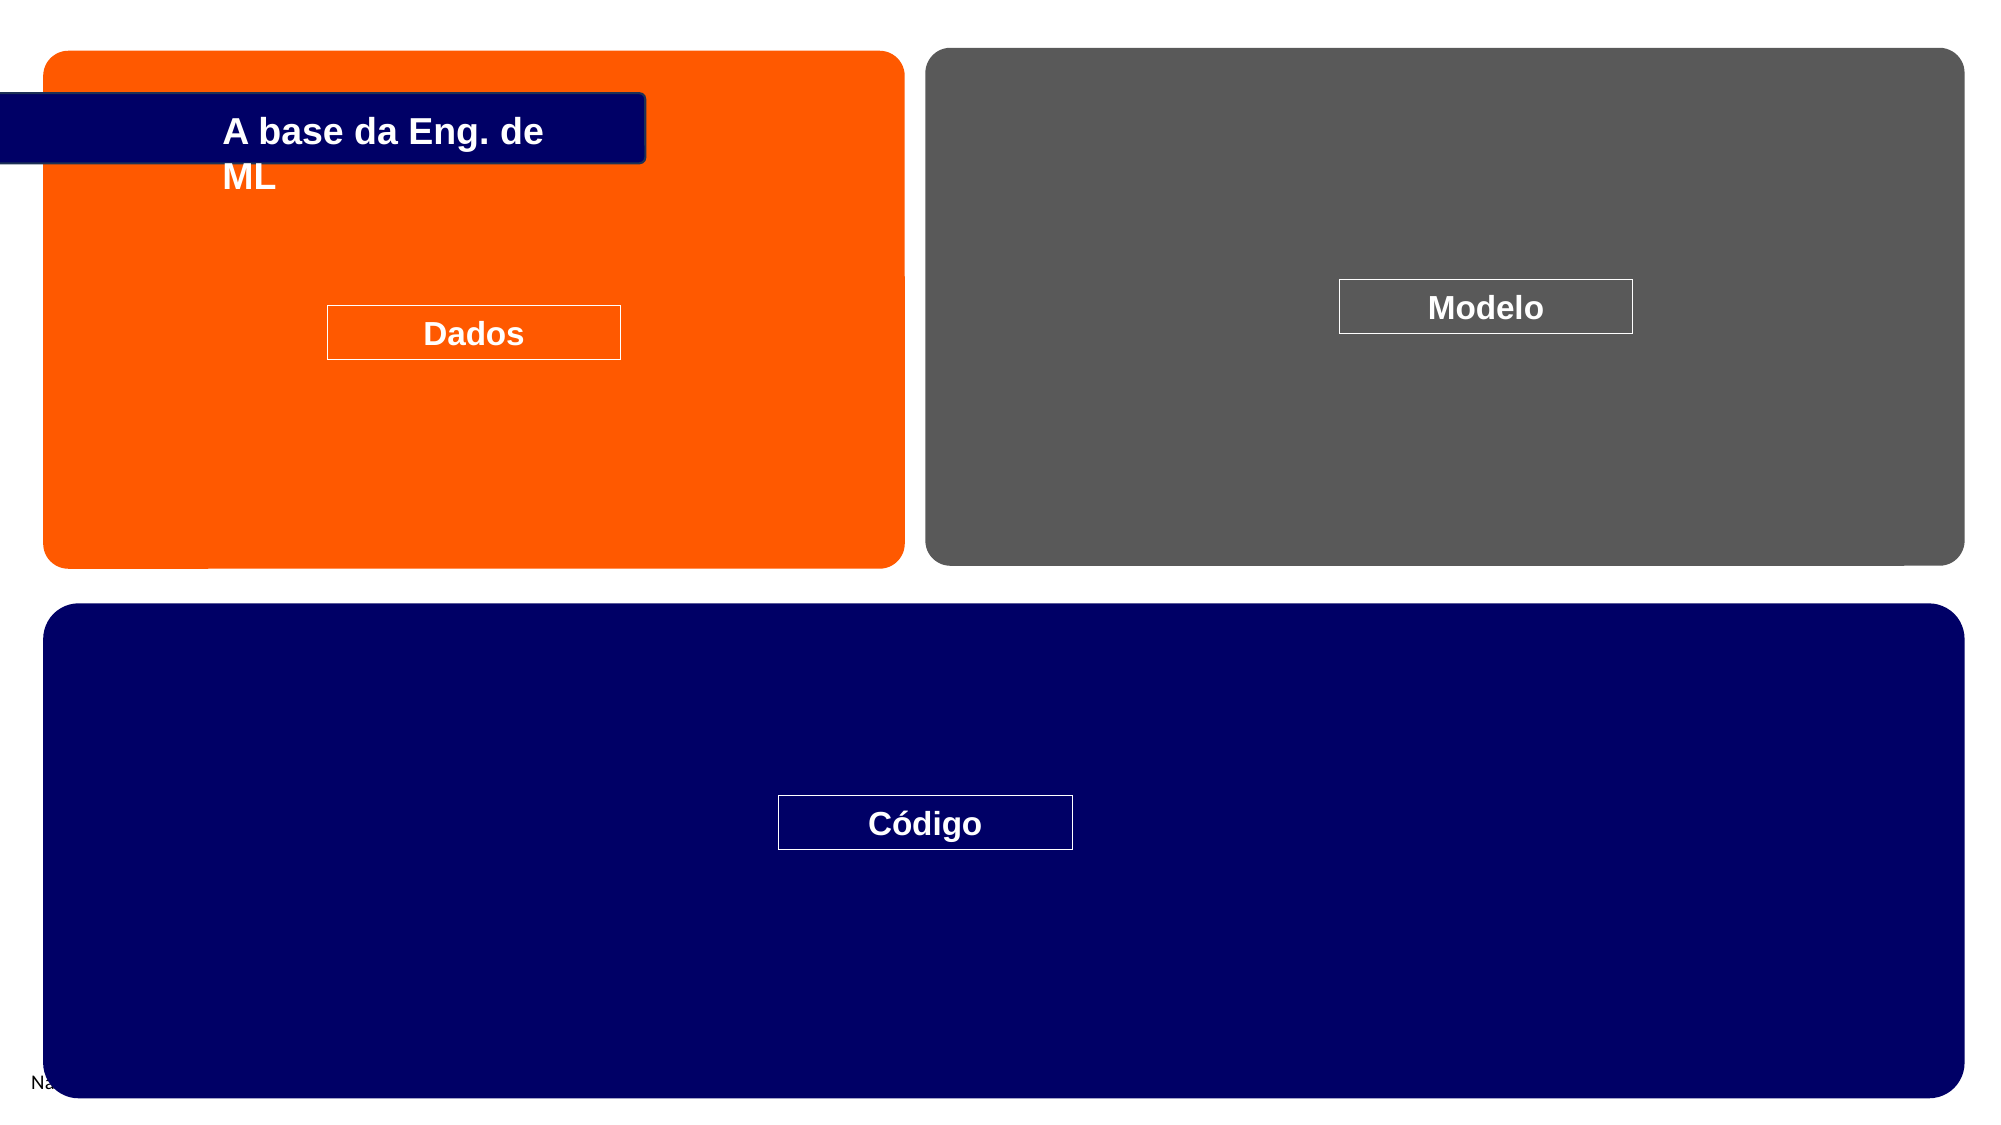

A base da Eng. de ML
Modelo
Dados

Código